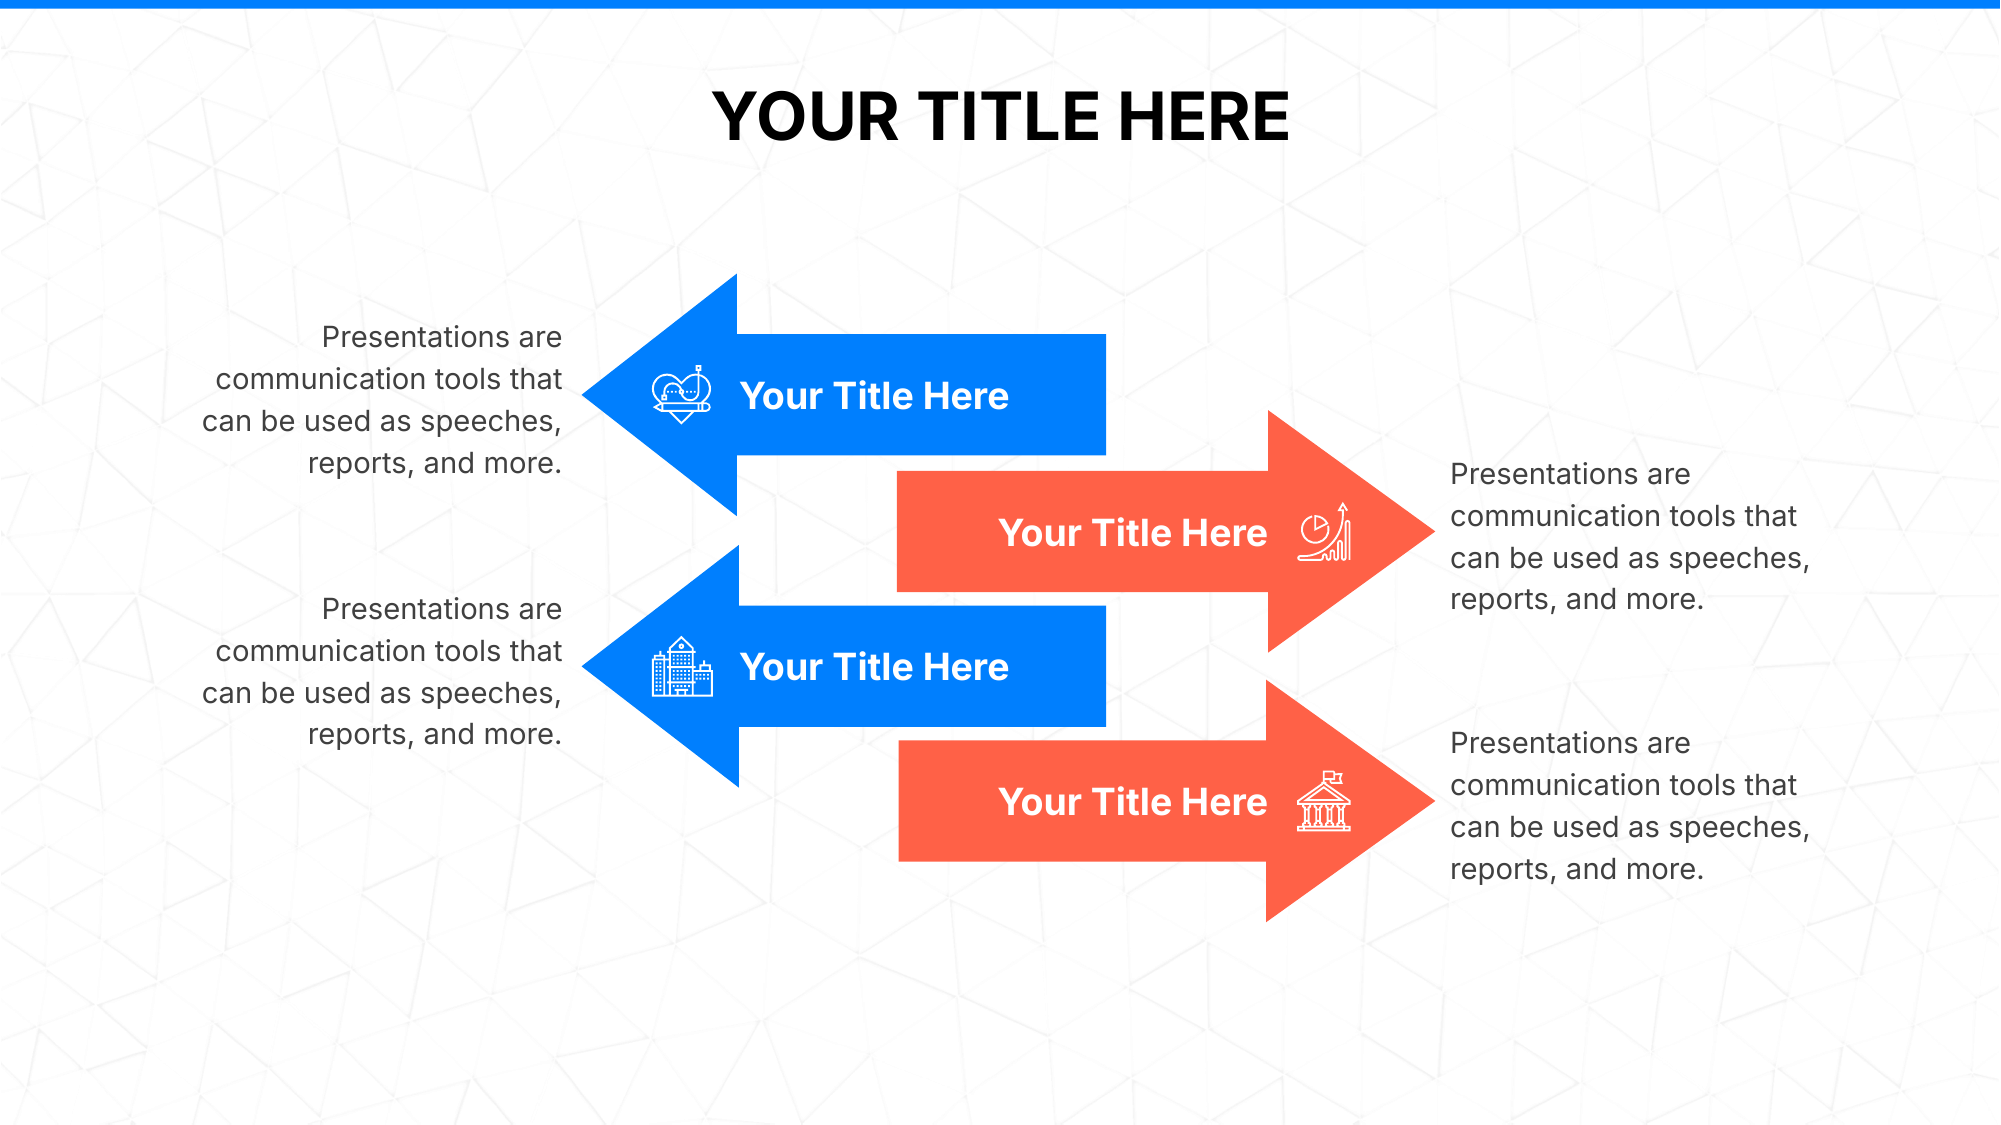

YOUR TITLE HERE

Presentations are communication tools that can be used as speeches, reports, and more.
Your Title Here

Presentations are communication tools that can be used as speeches, reports, and more.
Your Title Here

Presentations are communication tools that can be used as speeches, reports, and more.

Your Title Here

Presentations are communication tools that can be used as speeches, reports, and more.

Your Title Here